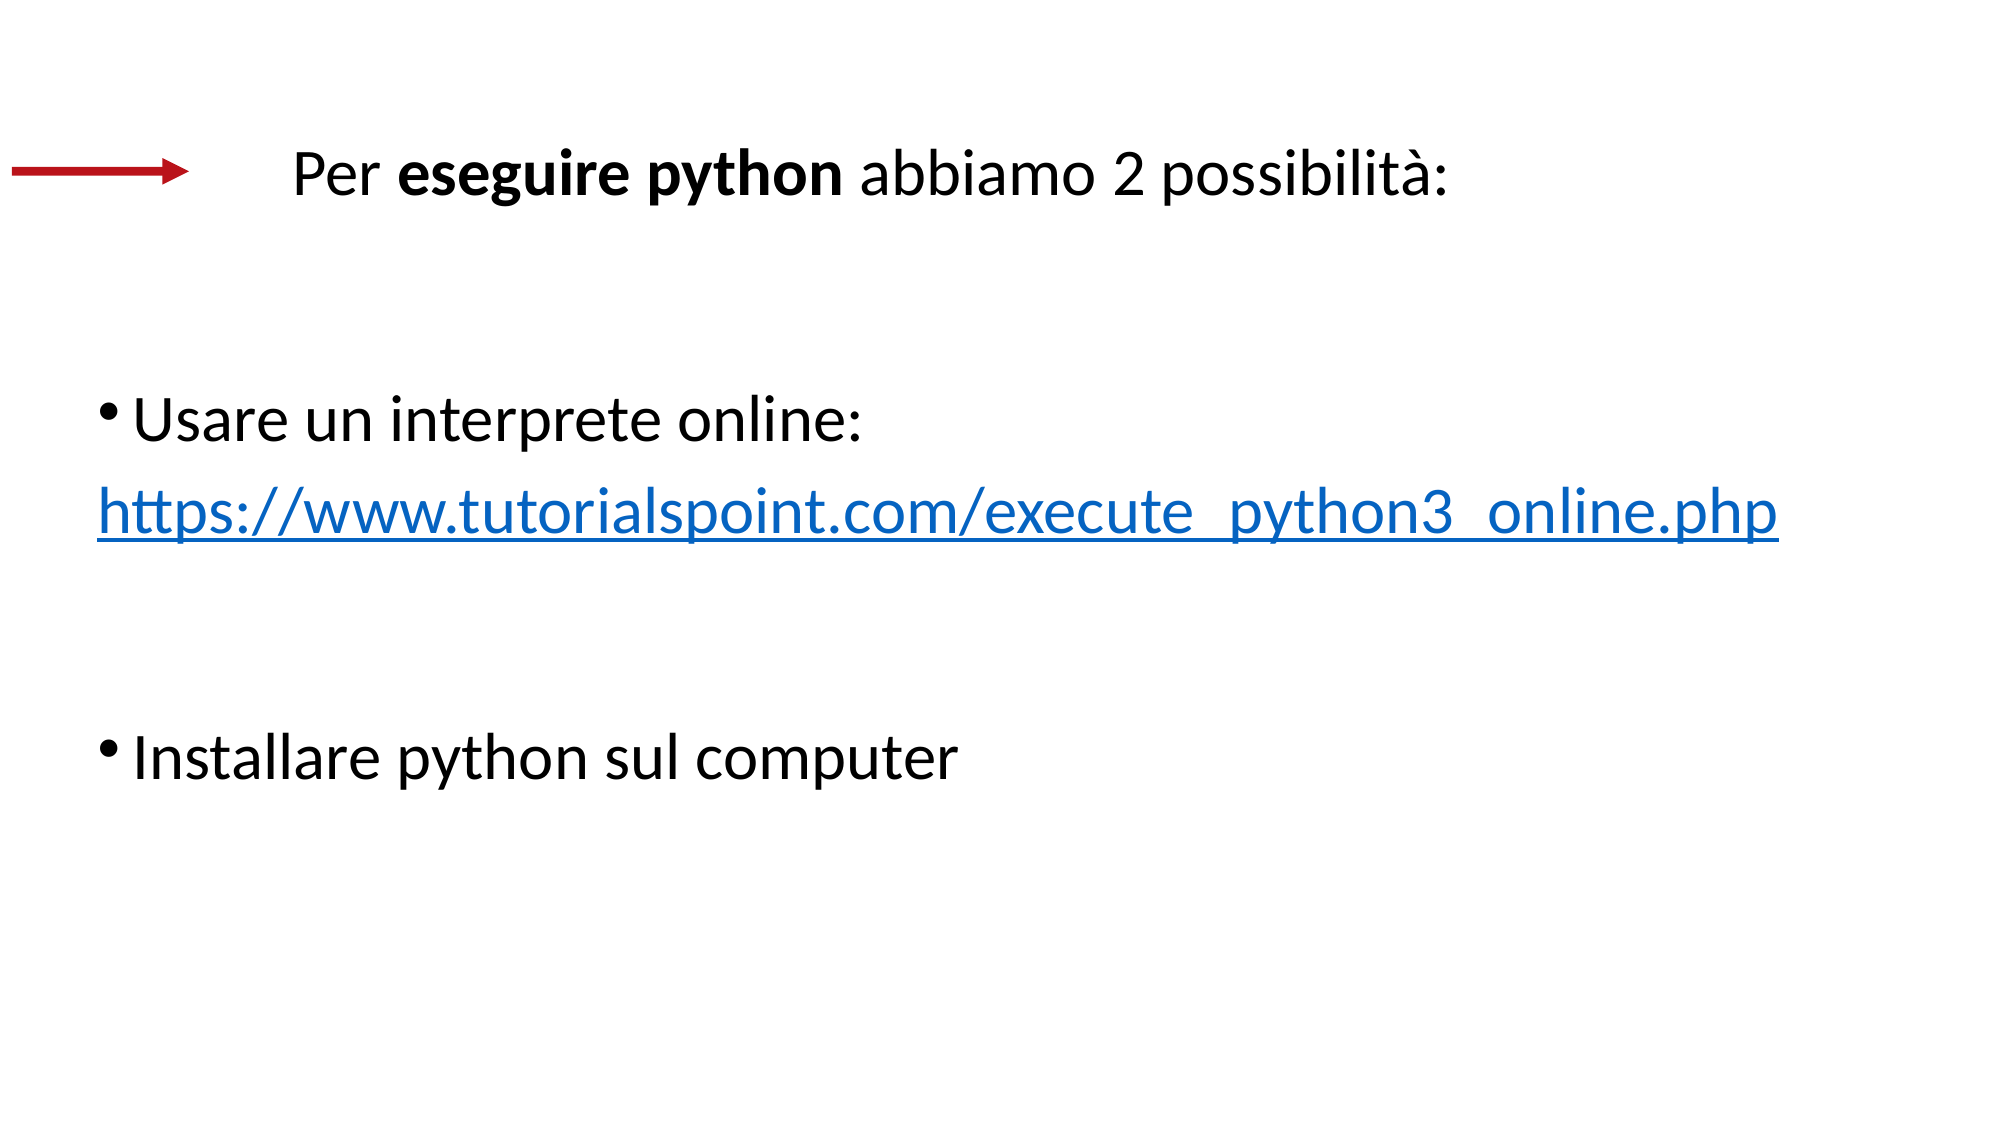

Per eseguire python abbiamo 2 possibilità:

Usare un interprete online:
https://www.tutorialspoint.com/execute_python3_online.php

Installare python sul computer